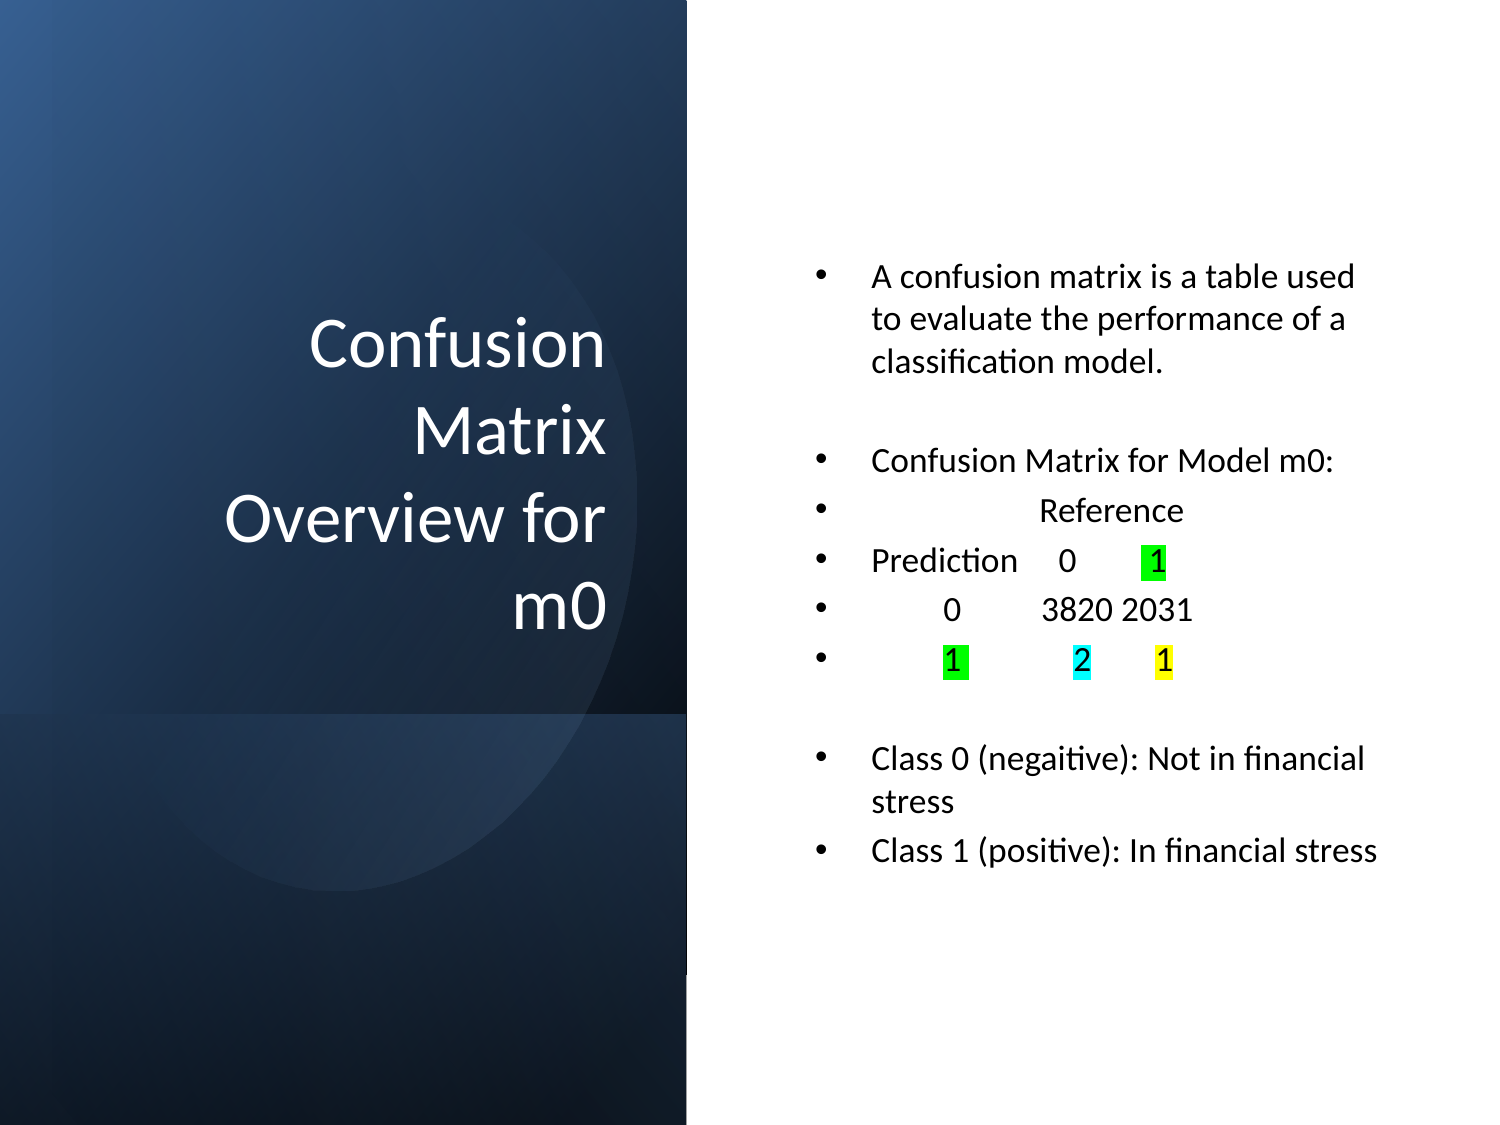

# Confusion Matrix Overview for m0
A confusion matrix is a table used to evaluate the performance of a classification model.

Confusion Matrix for Model m0:
                     Reference
Prediction     0         1
         0          3820 2031
         1              2        1

Class 0 (negaitive): Not in financial stress
Class 1 (positive): In financial stress